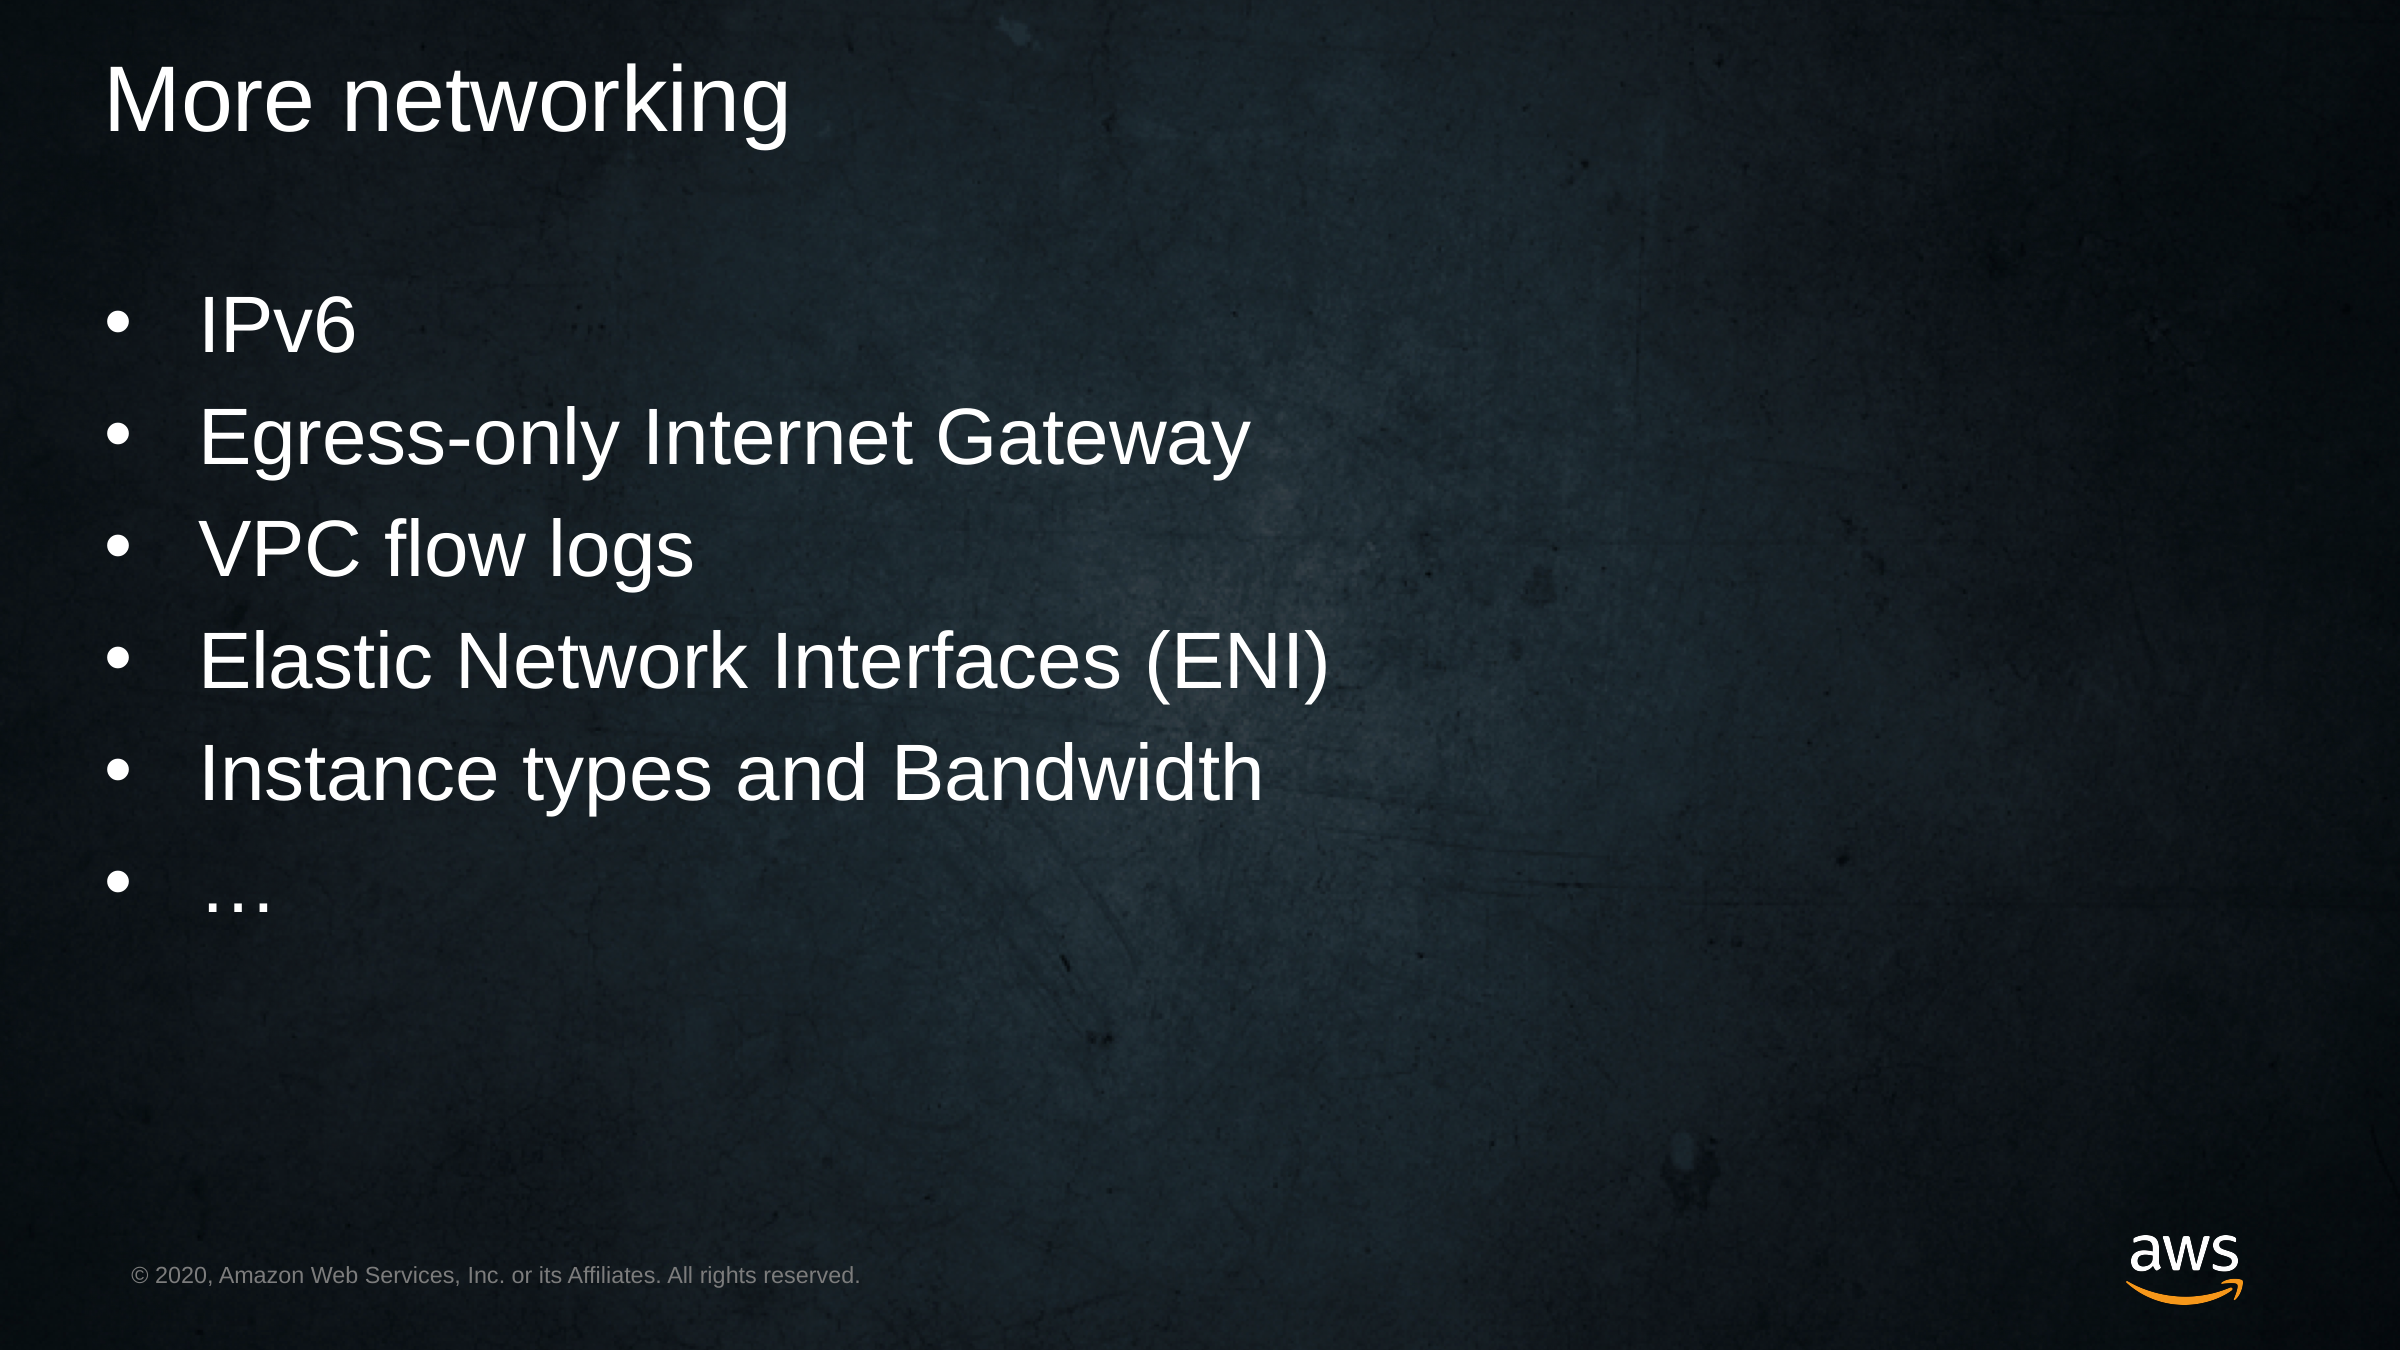

# More networking
IPv6
Egress-only Internet Gateway
VPC flow logs
Elastic Network Interfaces (ENI)
Instance types and Bandwidth
…